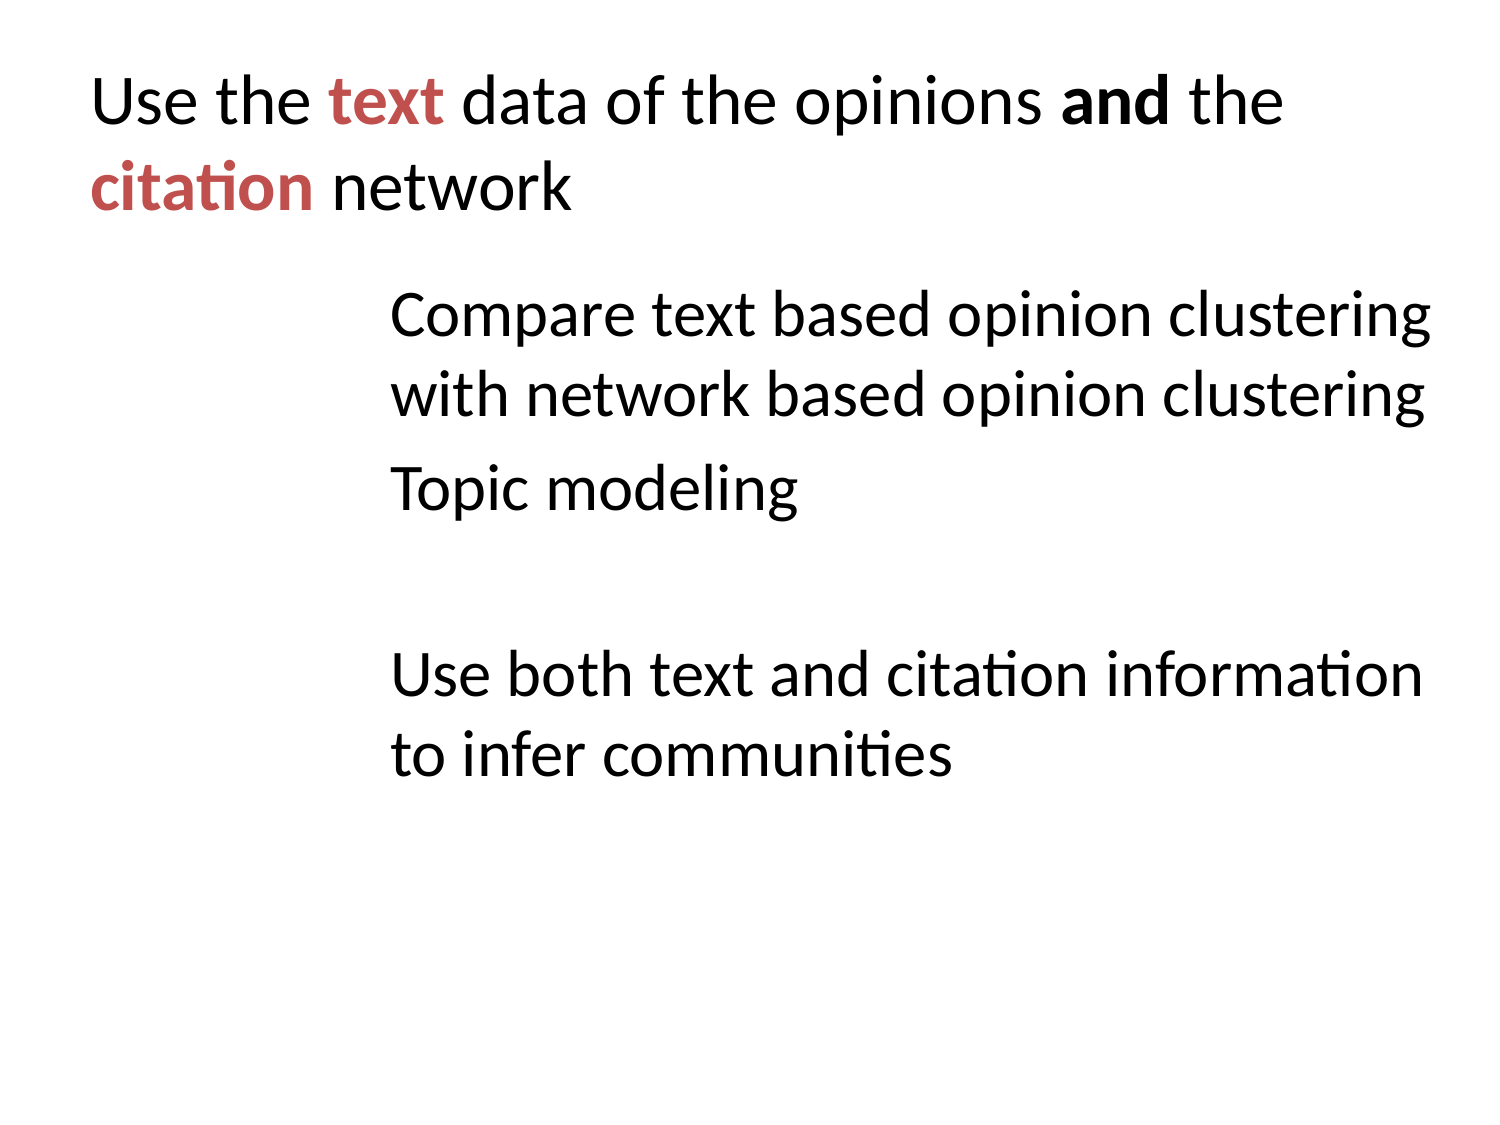

# Use the text data of the opinions and the citation network
Compare text based opinion clustering with network based opinion clustering
Topic modeling

Use both text and citation information to infer communities